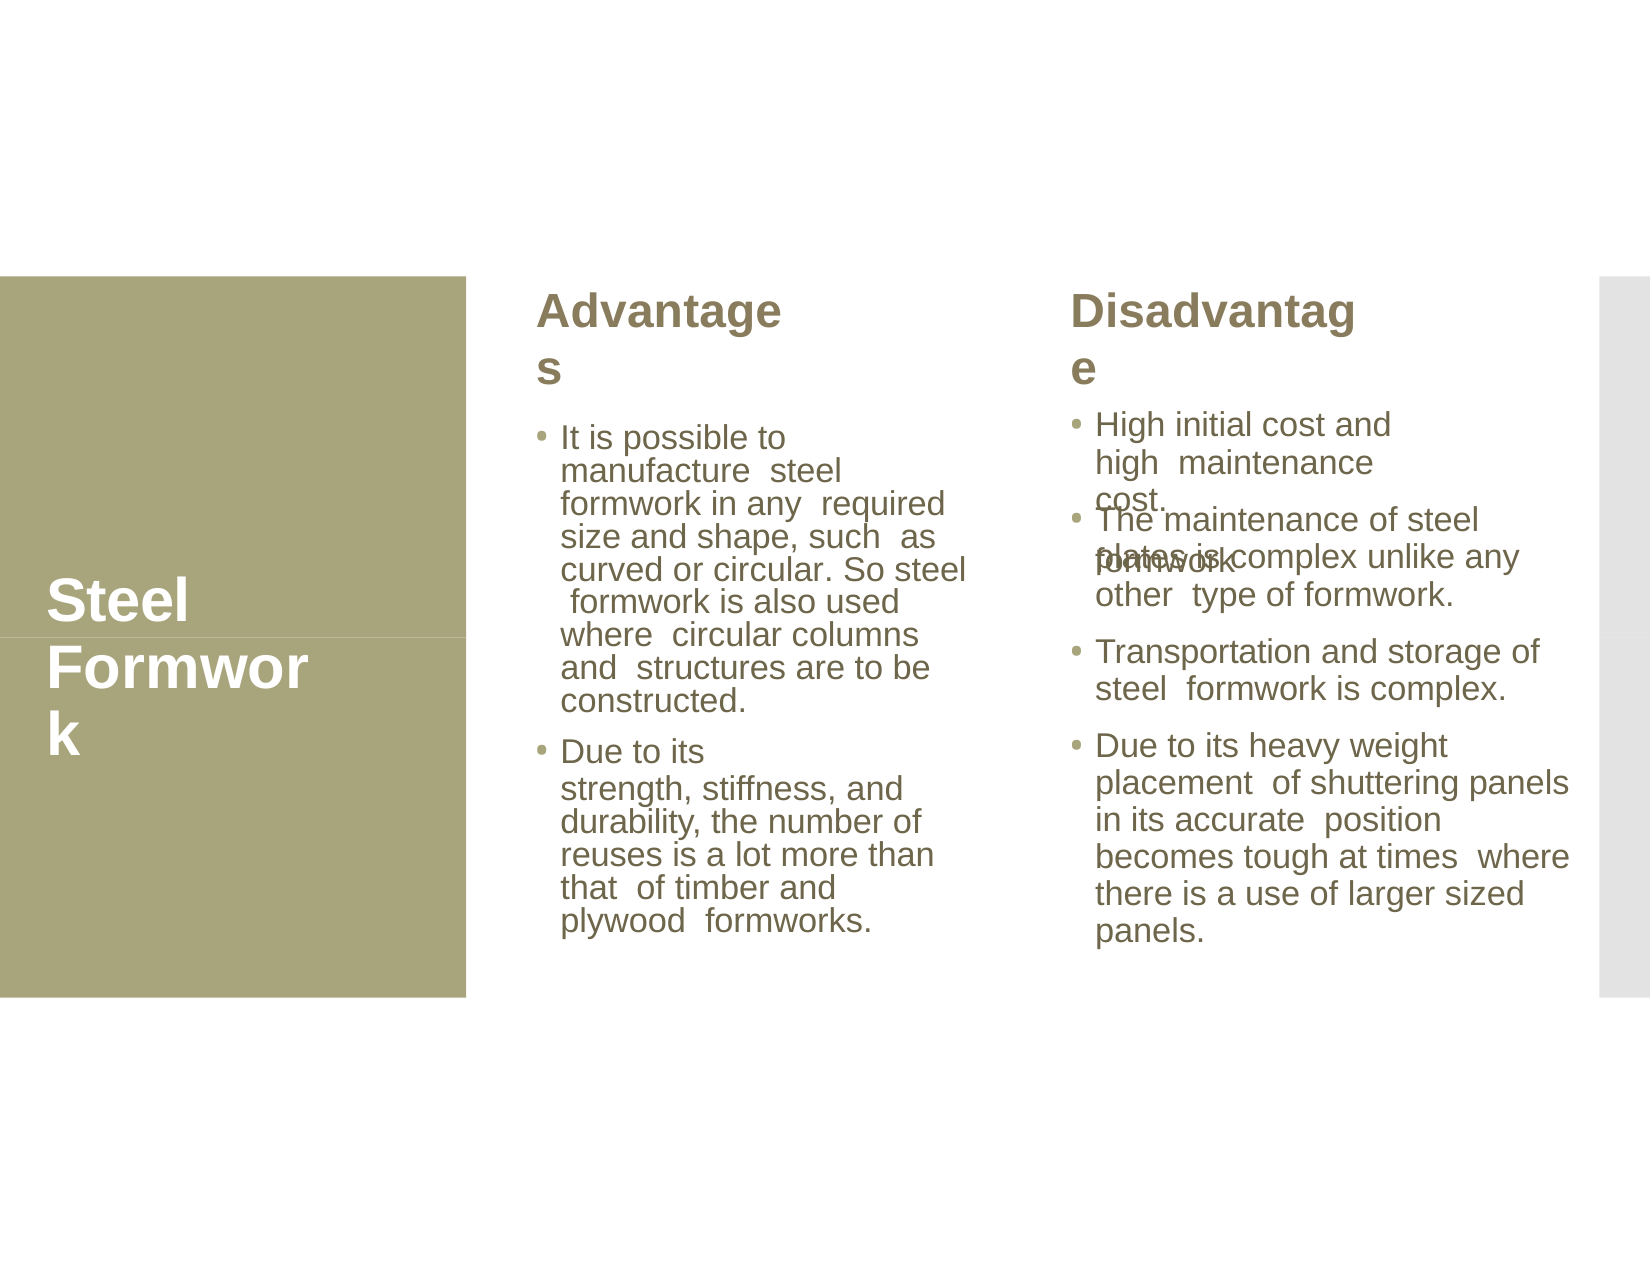

# Advantages
Disadvantage
High initial cost and high  maintenance cost.
It is possible to manufacture  steel formwork in any  required size and shape, such  as curved or circular. So steel  formwork is also used where  circular columns and  structures are to be  constructed.
Due to its
strength, stiffness, and  durability, the number of  reuses is a lot more than that  of timber and plywood  formworks.
The maintenance of steel formwork
plates is complex unlike any other  type of formwork.
Transportation and storage of steel  formwork is complex.
Due to its heavy weight placement  of shuttering panels in its accurate  position becomes tough at times  where there is a use of larger sized  panels.
Steel  Formwork